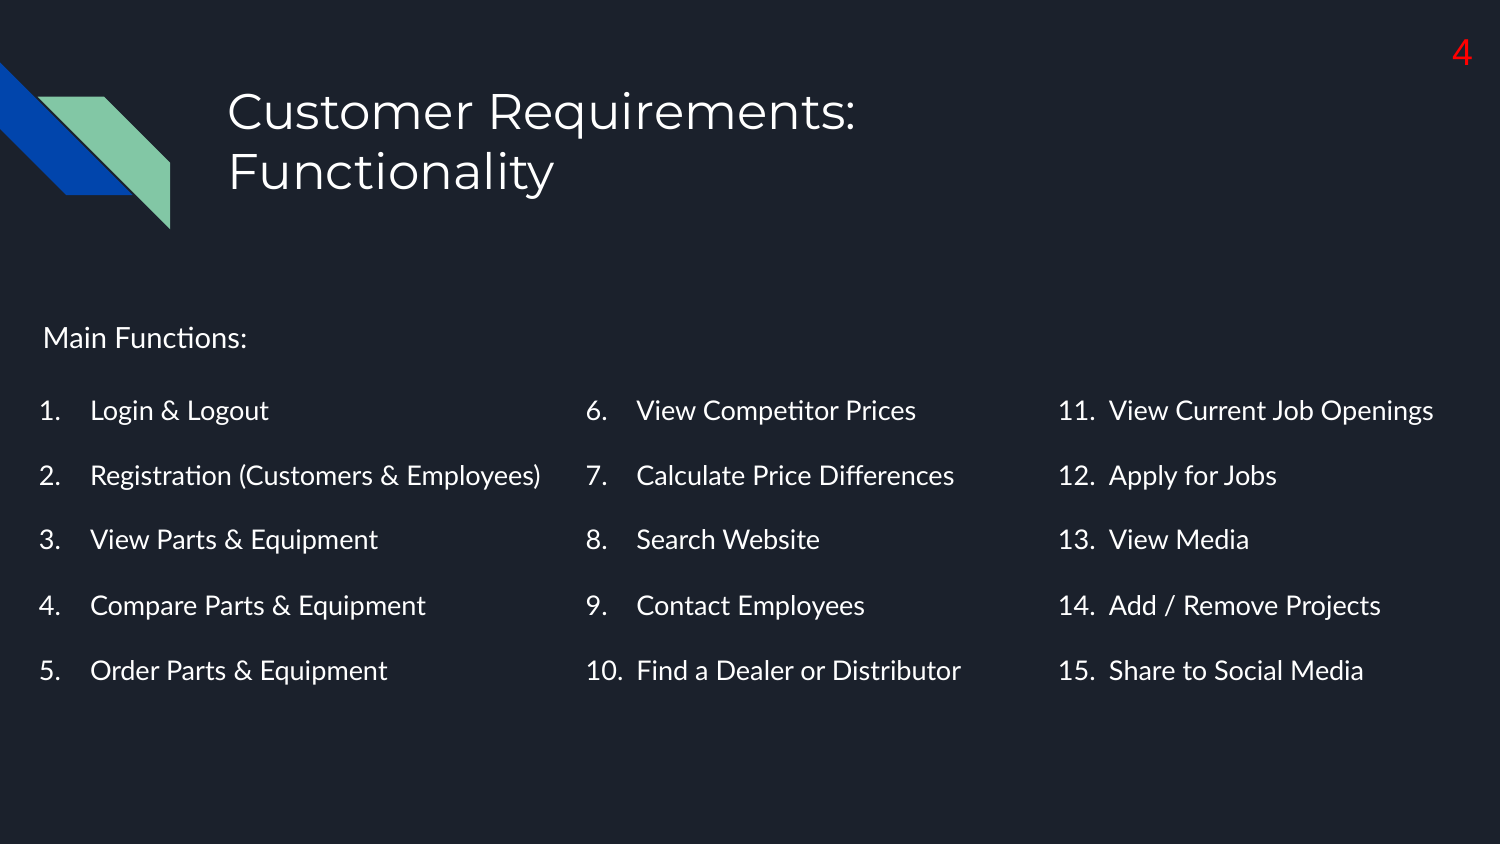

4
# Customer Requirements:
Functionality

Login & Logout
Registration (Customers & Employees)
View Parts & Equipment
Compare Parts & Equipment
Order Parts & Equipment

View Competitor Prices
Calculate Price Differences
Search Website
Contact Employees
Find a Dealer or Distributor

View Current Job Openings
Apply for Jobs
View Media
Add / Remove Projects
Share to Social Media

Main Functions: